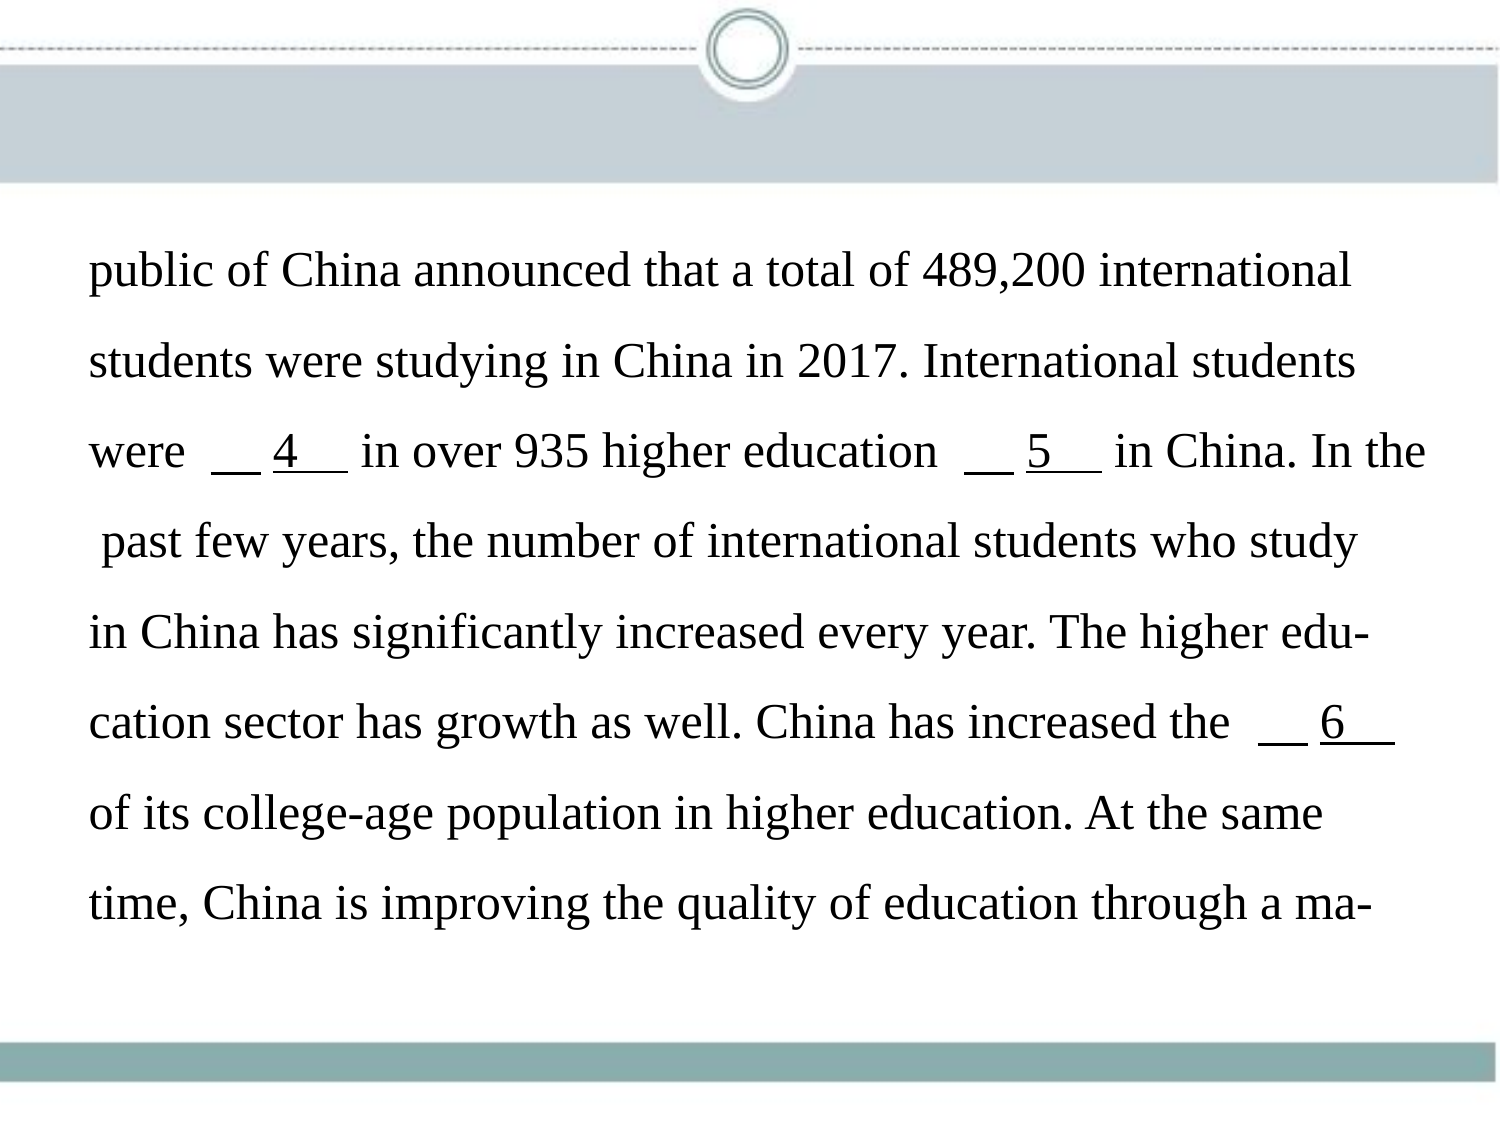

public of China announced that a total of 489,200 international
students were studying in China in 2017. International students
were 　4     in over 935 higher education 　5     in China. In the
 past few years, the number of international students who study
in China has significantly increased every year. The higher edu-
cation sector has growth as well. China has increased the 　6    
of its college-age population in higher education. At the same
time, China is improving the quality of education through a ma-